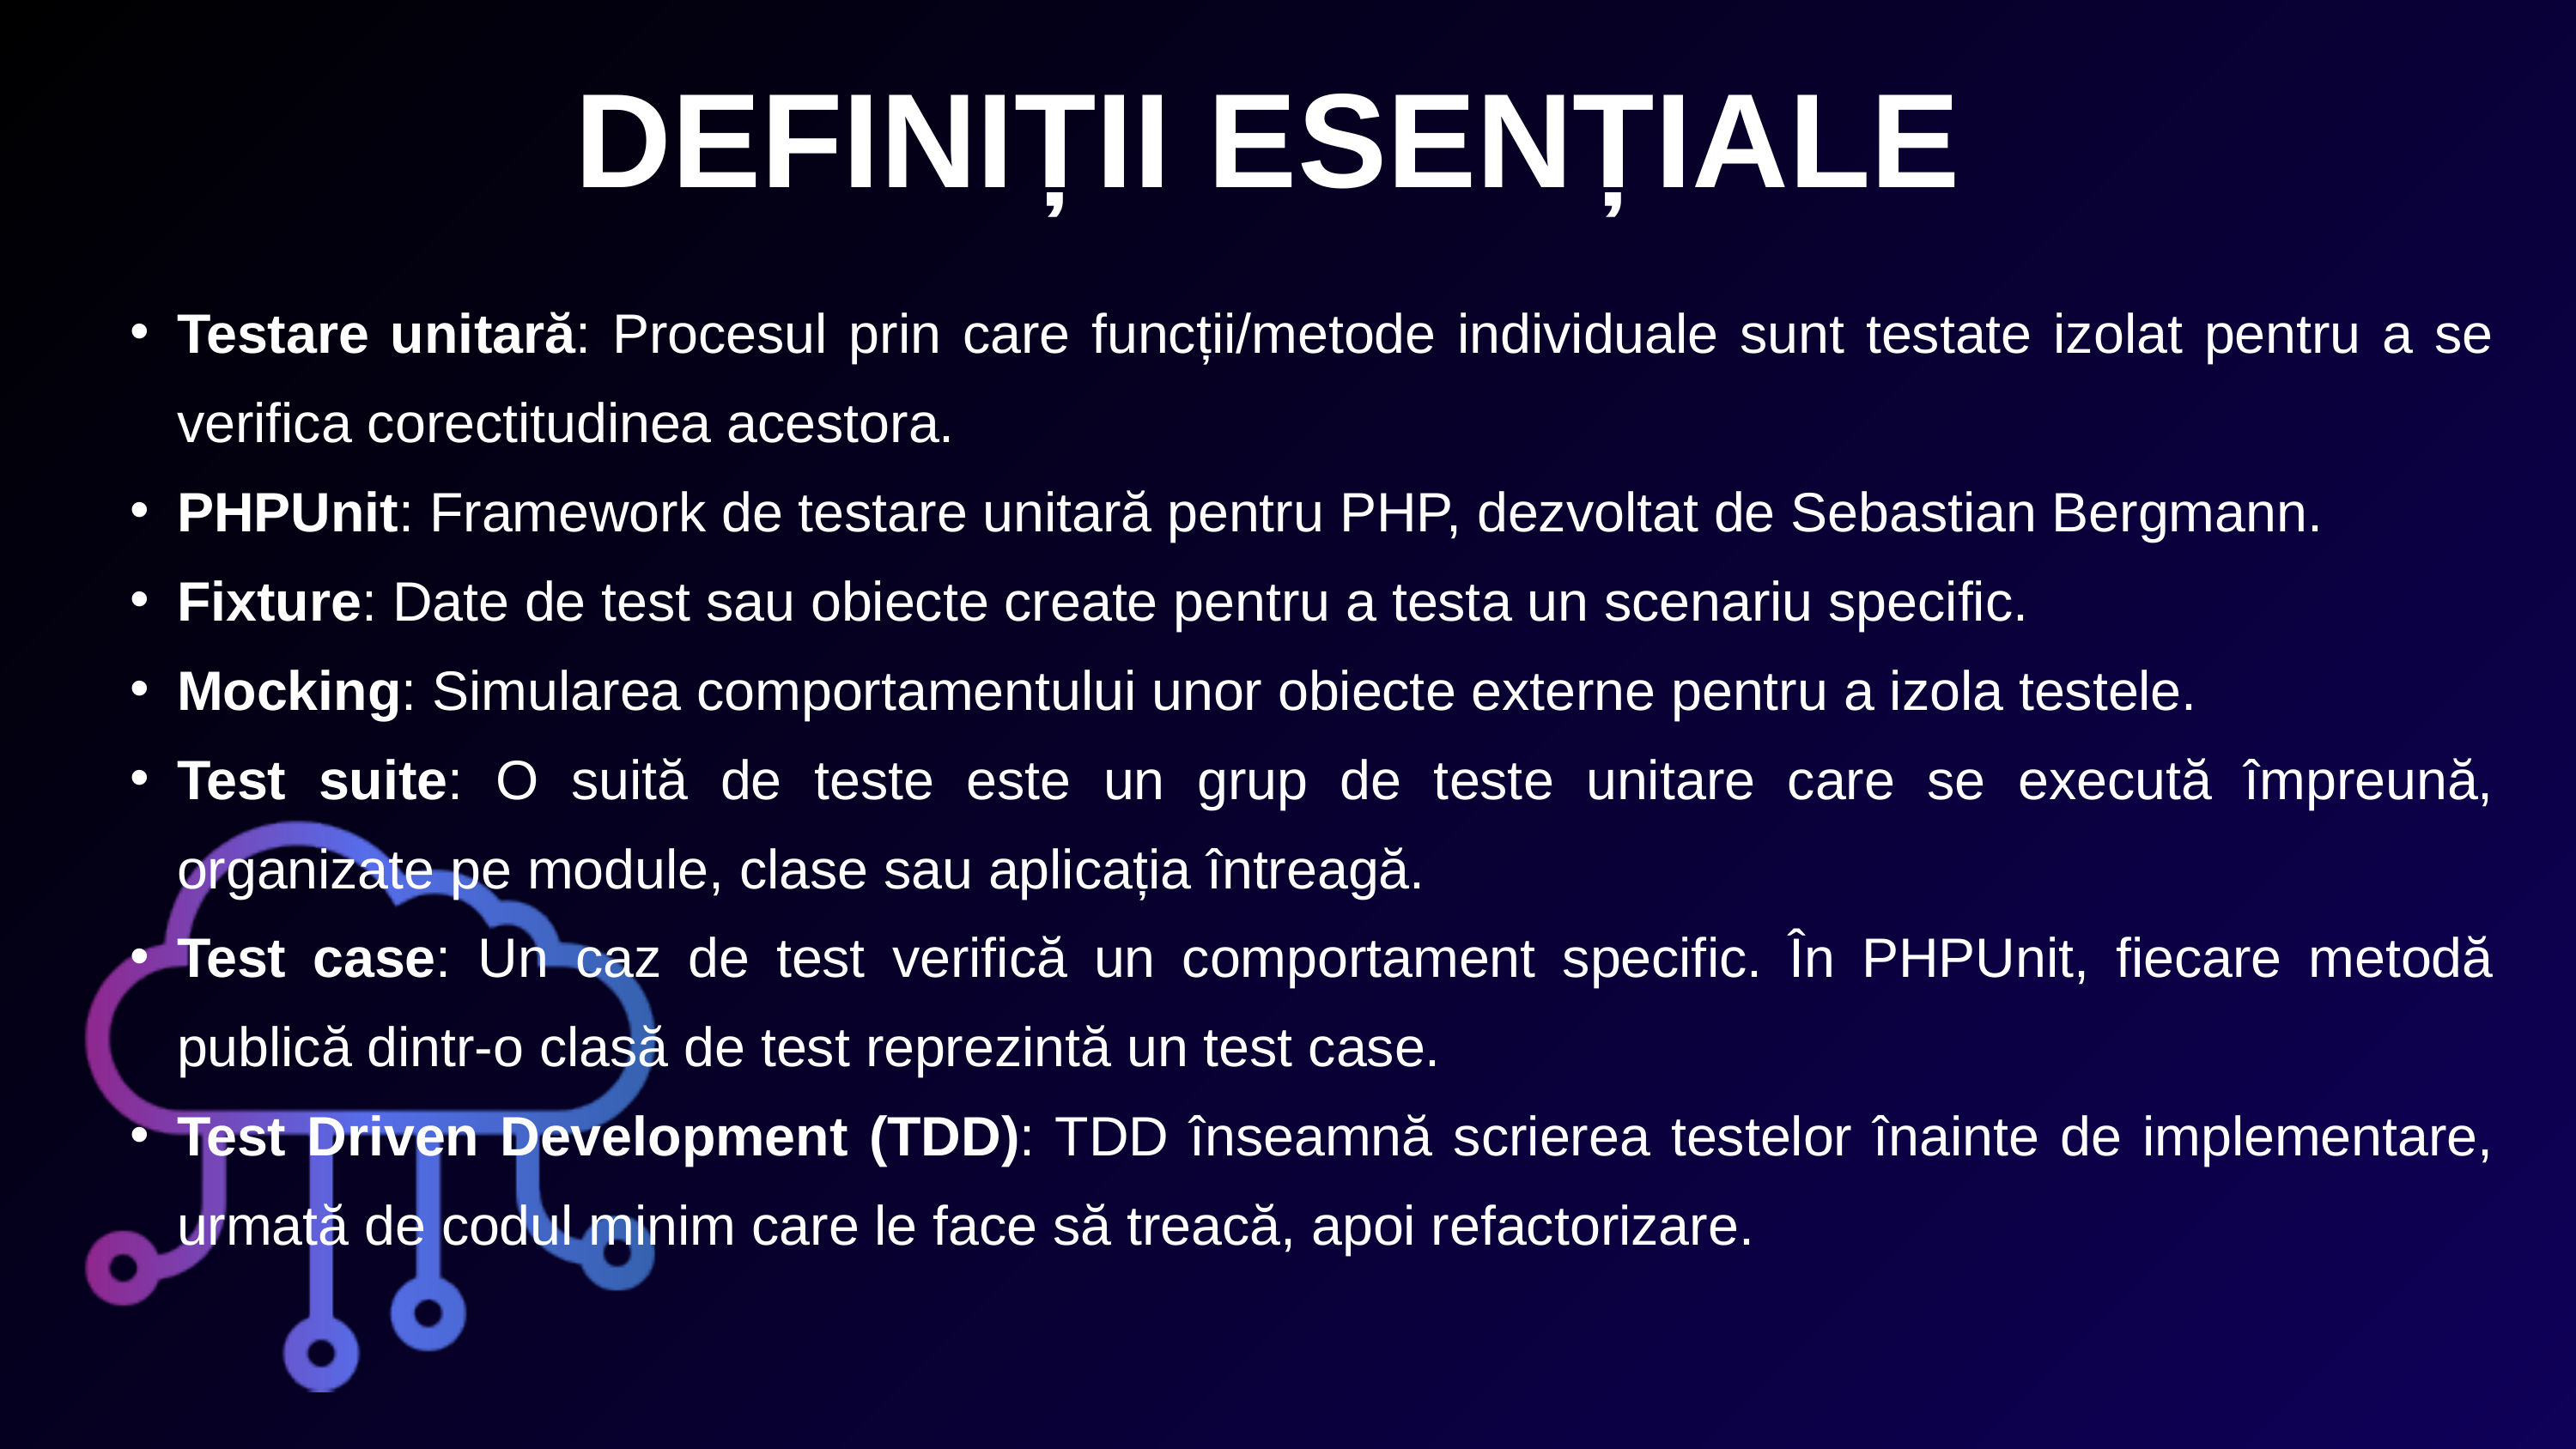

DEFINIȚII ESENȚIALE
Testare unitară: Procesul prin care funcții/metode individuale sunt testate izolat pentru a se verifica corectitudinea acestora.
PHPUnit: Framework de testare unitară pentru PHP, dezvoltat de Sebastian Bergmann.
Fixture: Date de test sau obiecte create pentru a testa un scenariu specific.
Mocking: Simularea comportamentului unor obiecte externe pentru a izola testele.
Test suite: O suită de teste este un grup de teste unitare care se execută împreună, organizate pe module, clase sau aplicația întreagă.
Test case: Un caz de test verifică un comportament specific. În PHPUnit, fiecare metodă publică dintr-o clasă de test reprezintă un test case.
Test Driven Development (TDD): TDD înseamnă scrierea testelor înainte de implementare, urmată de codul minim care le face să treacă, apoi refactorizare.